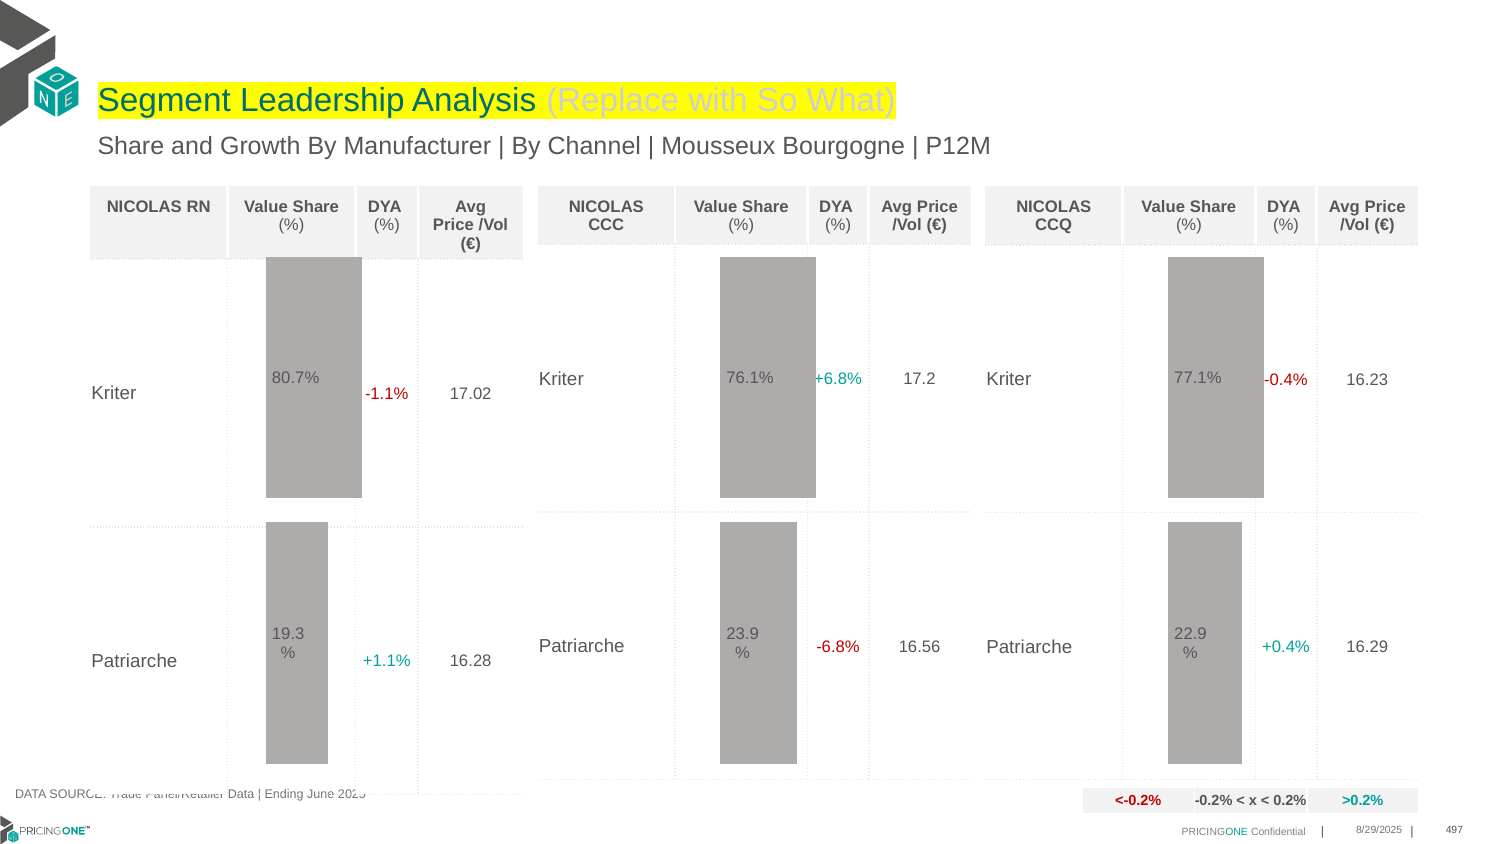

# Segment Leadership Analysis (Replace with So What)
Share and Growth By Manufacturer | By Channel | Mousseux Bourgogne | P12M
| NICOLAS CCC | Value Share (%) | DYA (%) | Avg Price /Vol (€) |
| --- | --- | --- | --- |
| Kriter |  | +6.8% | 17.2 |
| Patriarche |  | -6.8% | 16.56 |
| NICOLAS RN | Value Share (%) | DYA (%) | Avg Price /Vol (€) |
| --- | --- | --- | --- |
| Kriter |  | -1.1% | 17.02 |
| Patriarche |  | +1.1% | 16.28 |
| NICOLAS CCQ | Value Share (%) | DYA (%) | Avg Price /Vol (€) |
| --- | --- | --- | --- |
| Kriter |  | -0.4% | 16.23 |
| Patriarche |  | +0.4% | 16.29 |

### Chart

| Category | Mousseux Bourgogne | NICOLAS RN |
|---|---|
| None | 0.8065384362896344 |

### Chart

| Category | Mousseux Bourgogne | NICOLAS CCC |
|---|---|
| None | 0.7609834313201497 |

### Chart

| Category | Mousseux Bourgogne | NICOLAS CCQ |
|---|---|
| None | 0.7706209940107177 |
DATA SOURCE: Trade Panel/Retailer Data | Ending June 2025
| <-0.2% | -0.2% < x < 0.2% | >0.2% |
| --- | --- | --- |

8/29/2025
497